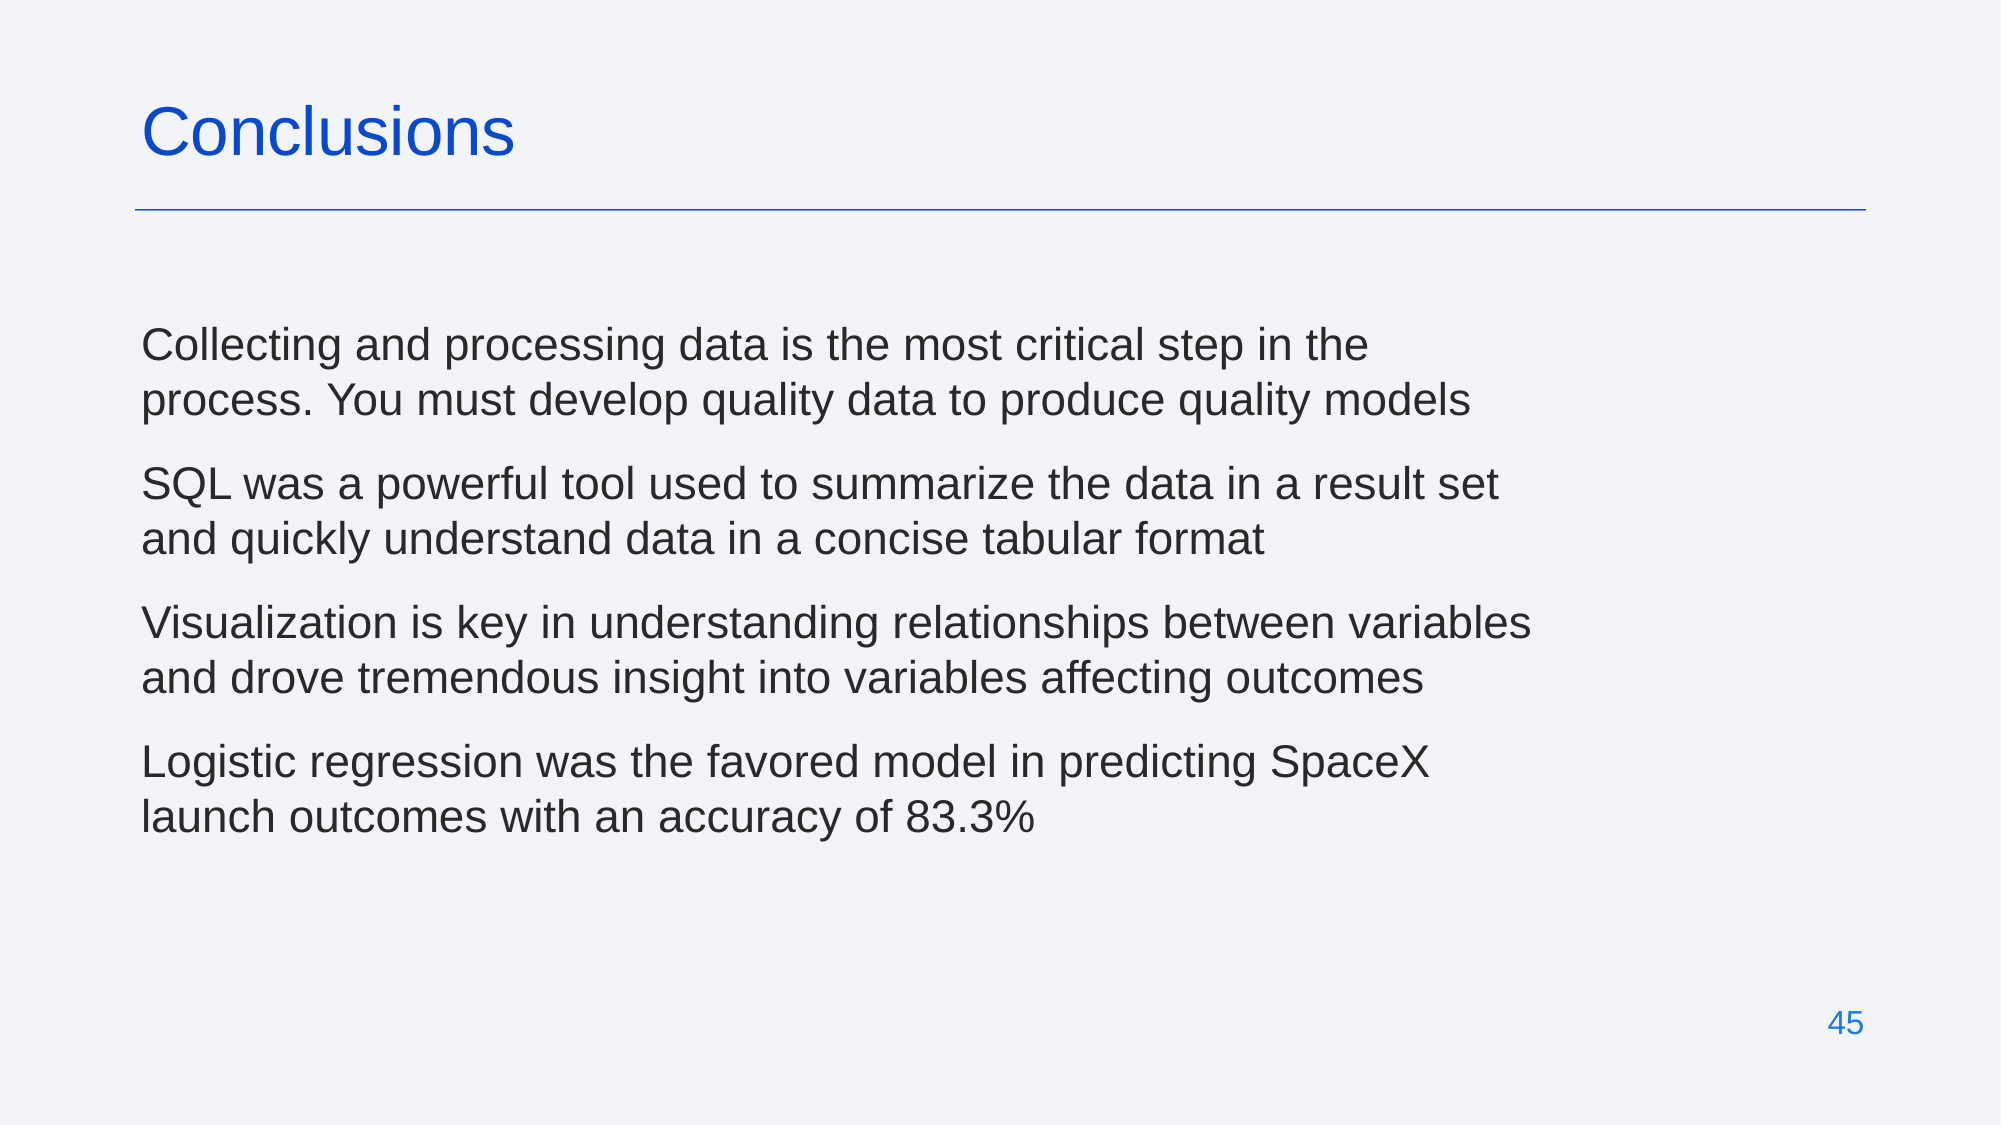

Conclusions
Collecting and processing data is the most critical step in the process. You must develop quality data to produce quality models
SQL was a powerful tool used to summarize the data in a result set and quickly understand data in a concise tabular format
Visualization is key in understanding relationships between variables and drove tremendous insight into variables affecting outcomes
Logistic regression was the favored model in predicting SpaceX launch outcomes with an accuracy of 83.3%
45